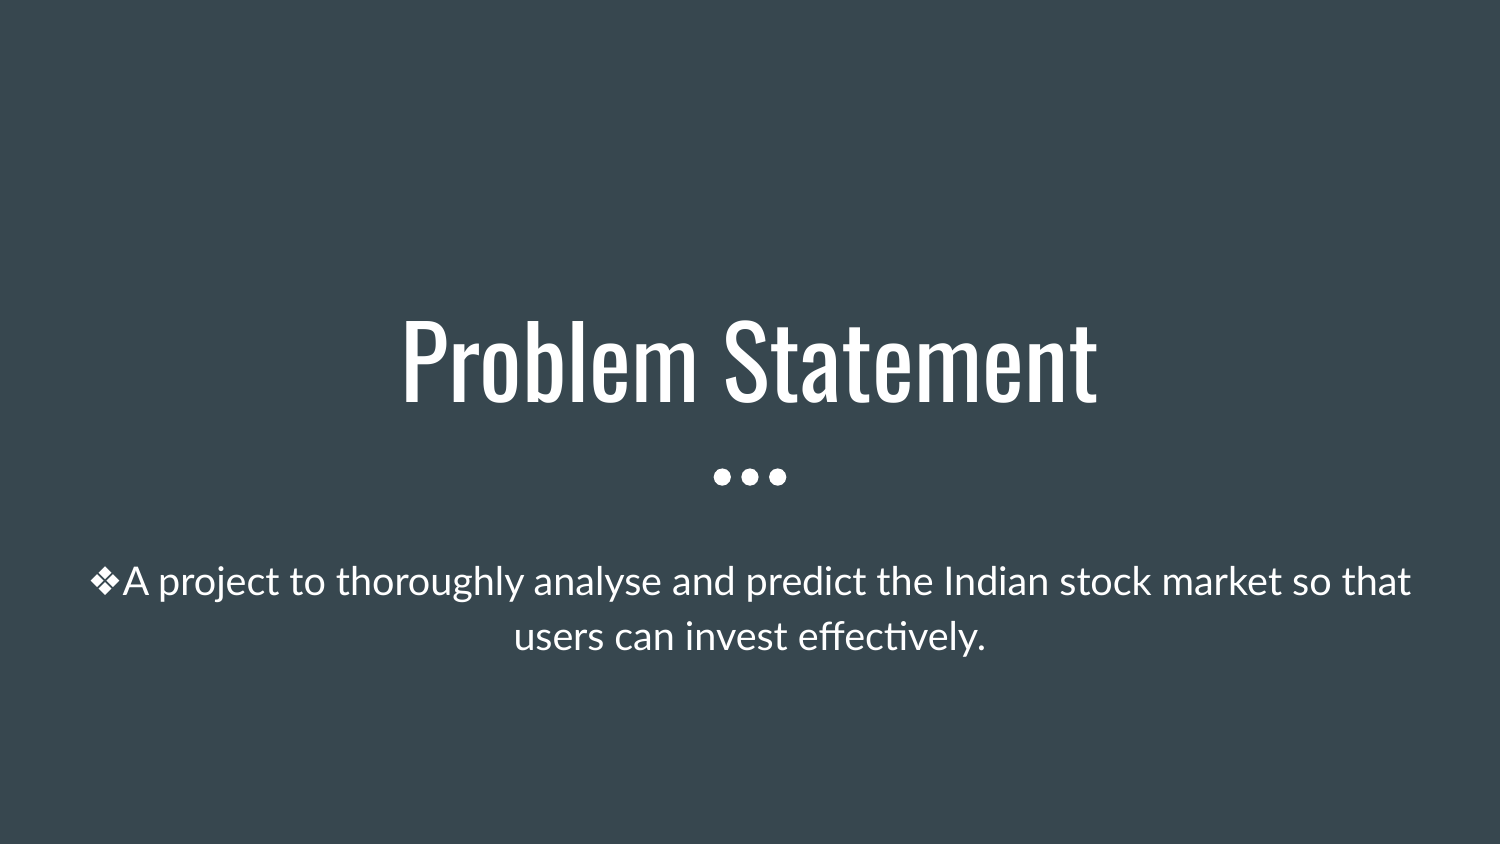

# Problem Statement
❖A project to thoroughly analyse and predict the Indian stock market so that users can invest effectively.